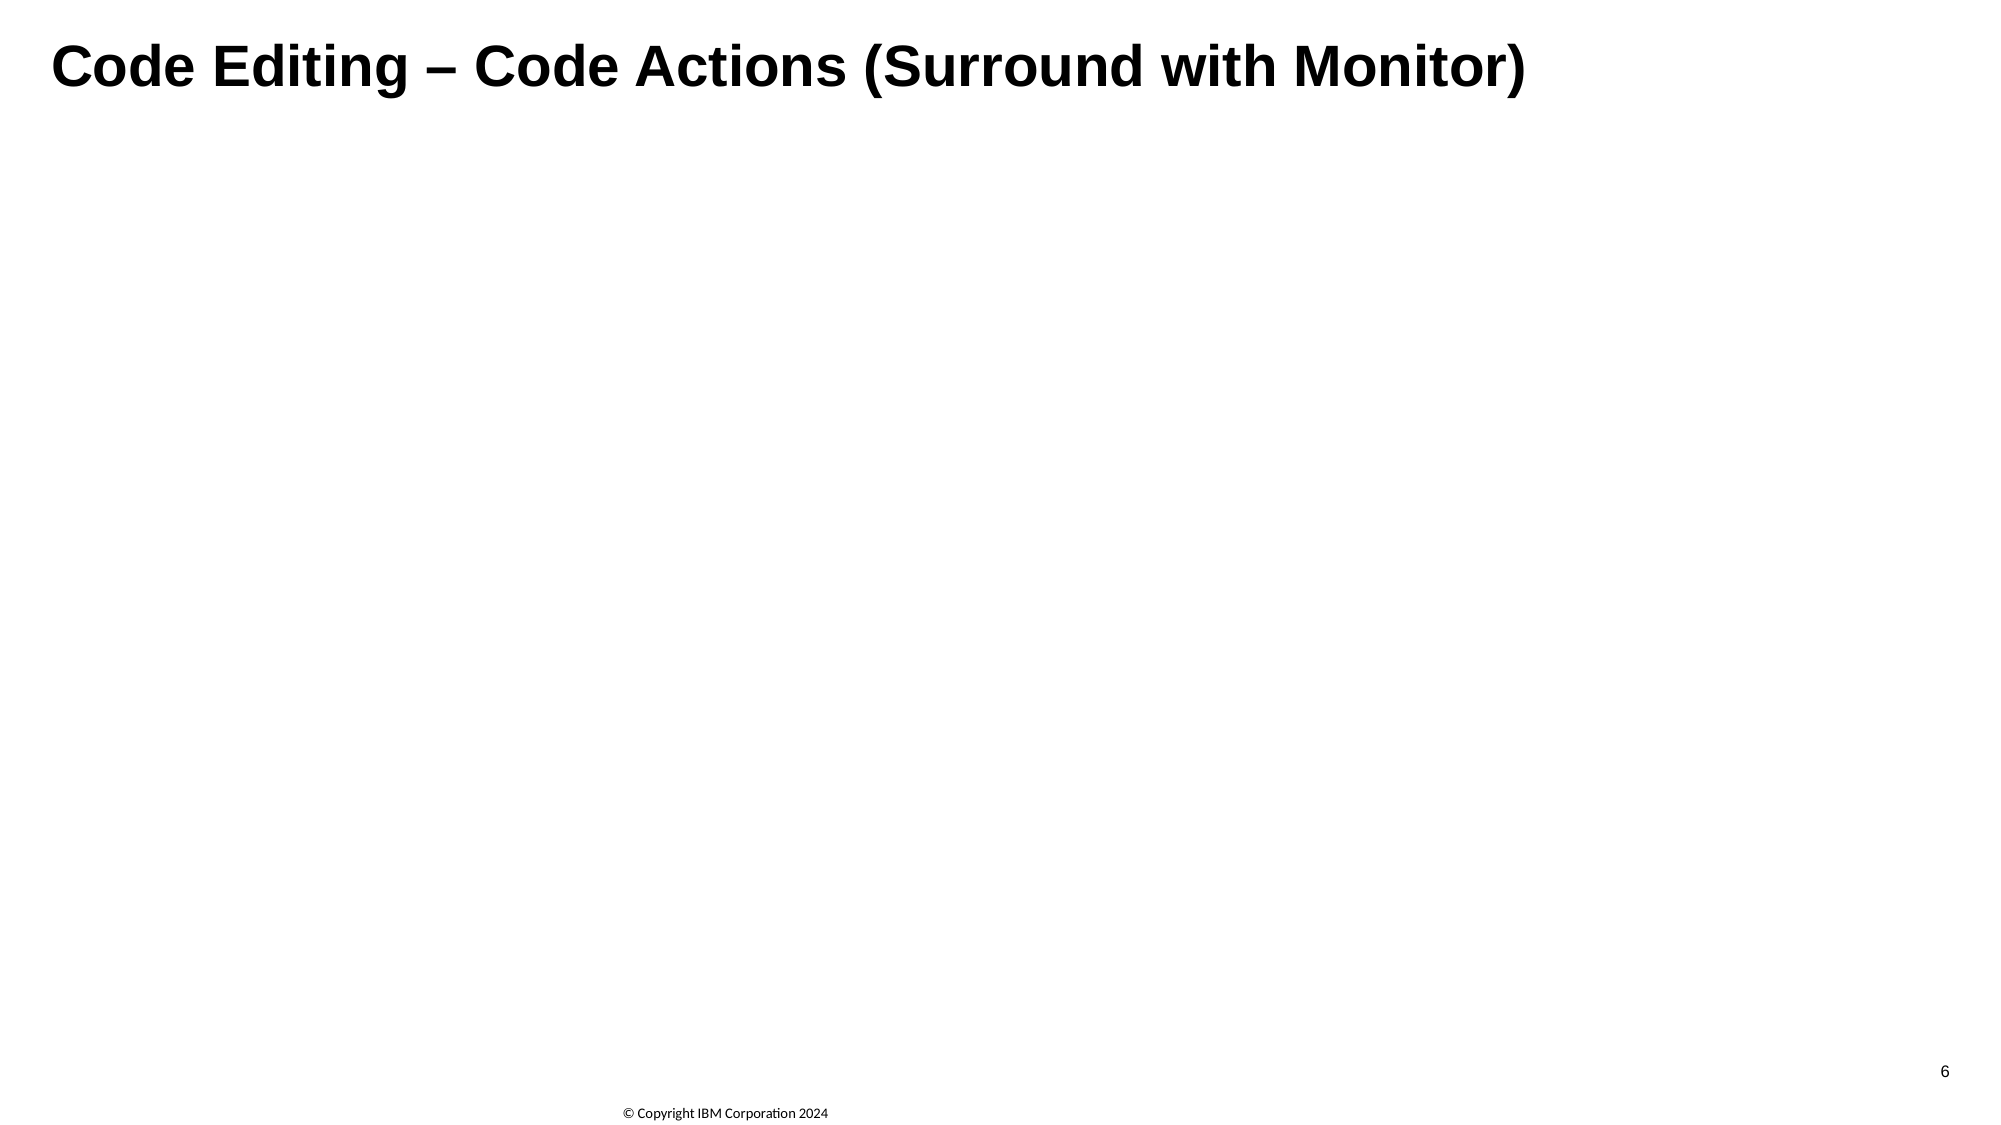

# Code Editing – Code Actions (Surround with Monitor)
6